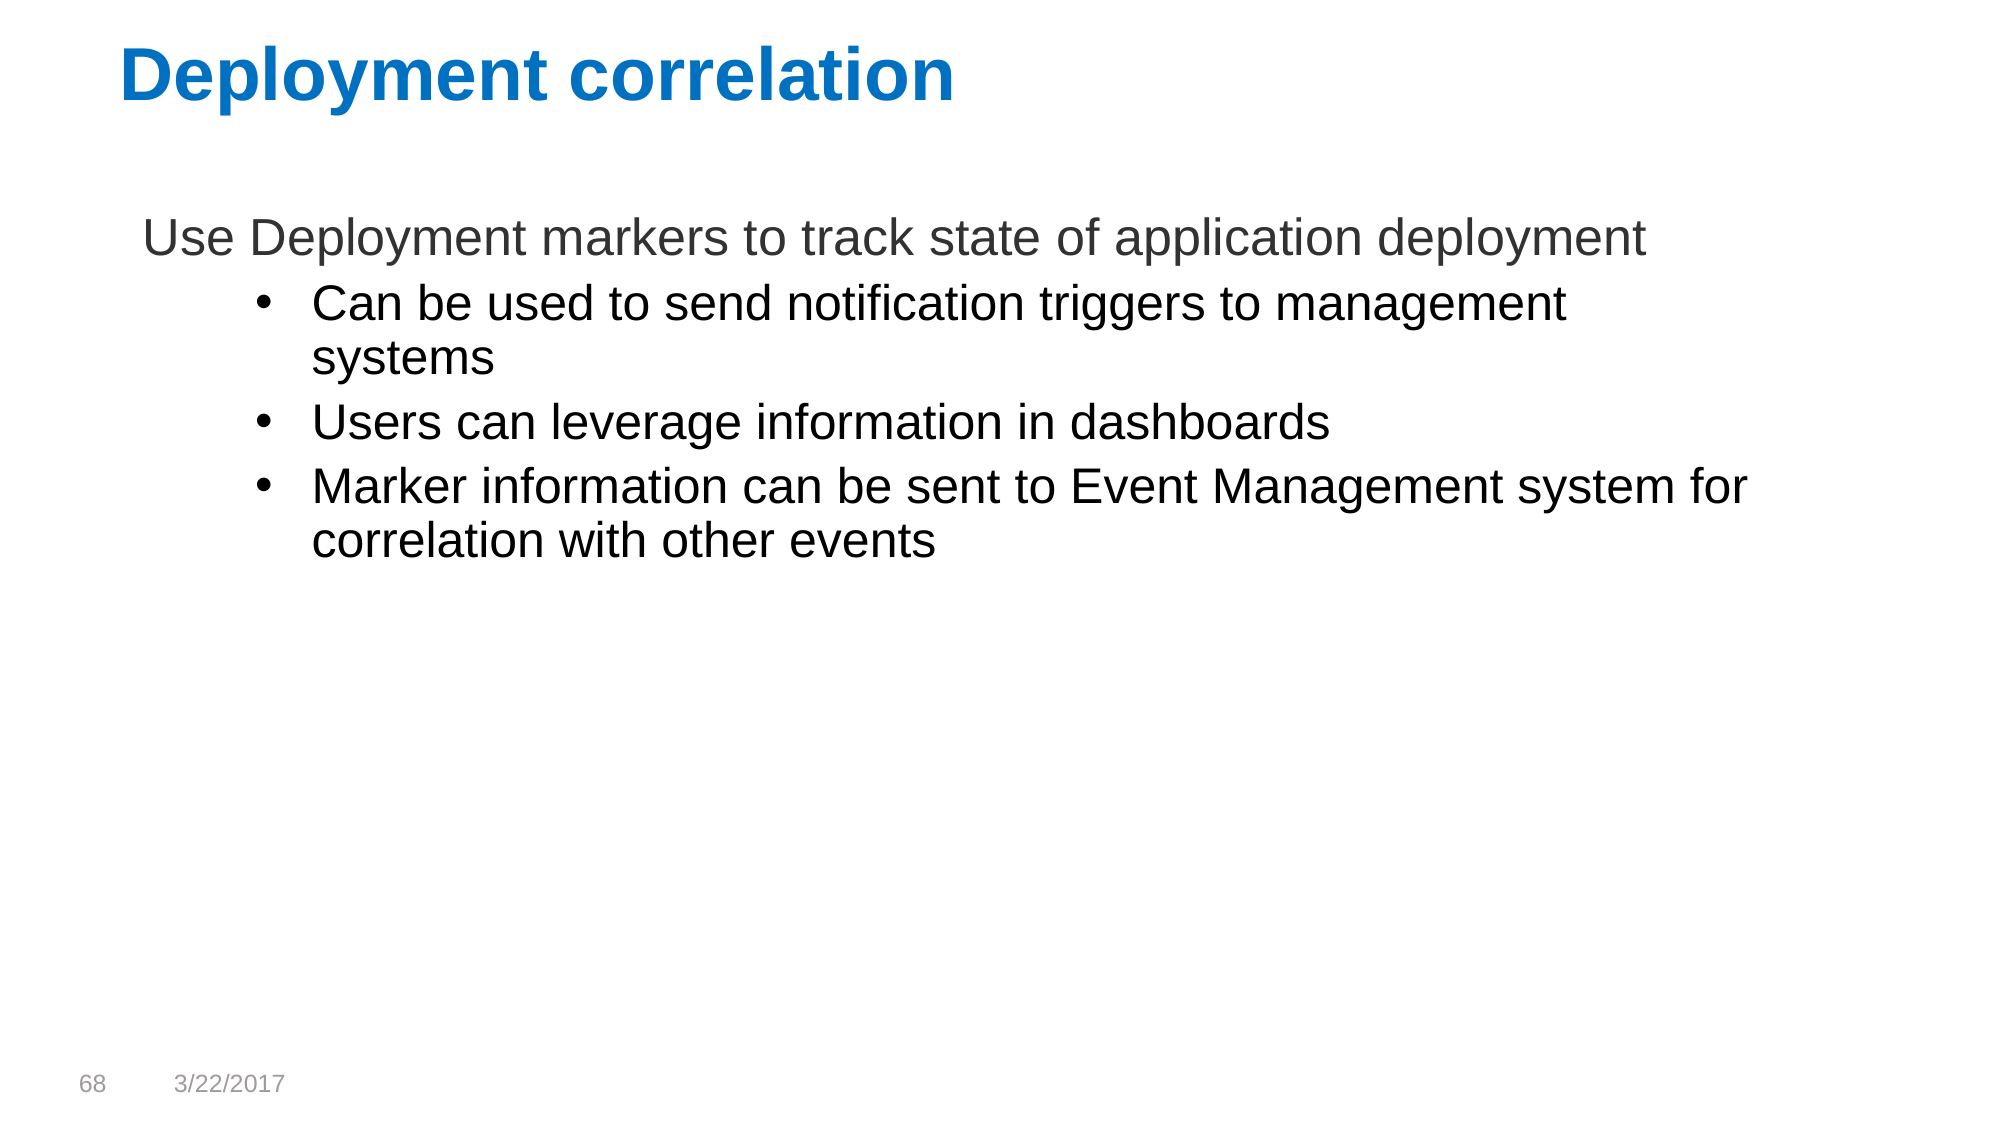

# Deployment correlation
Use Deployment markers to track state of application deployment
Can be used to send notification triggers to management systems
Users can leverage information in dashboards
Marker information can be sent to Event Management system for correlation with other events
68
3/22/2017